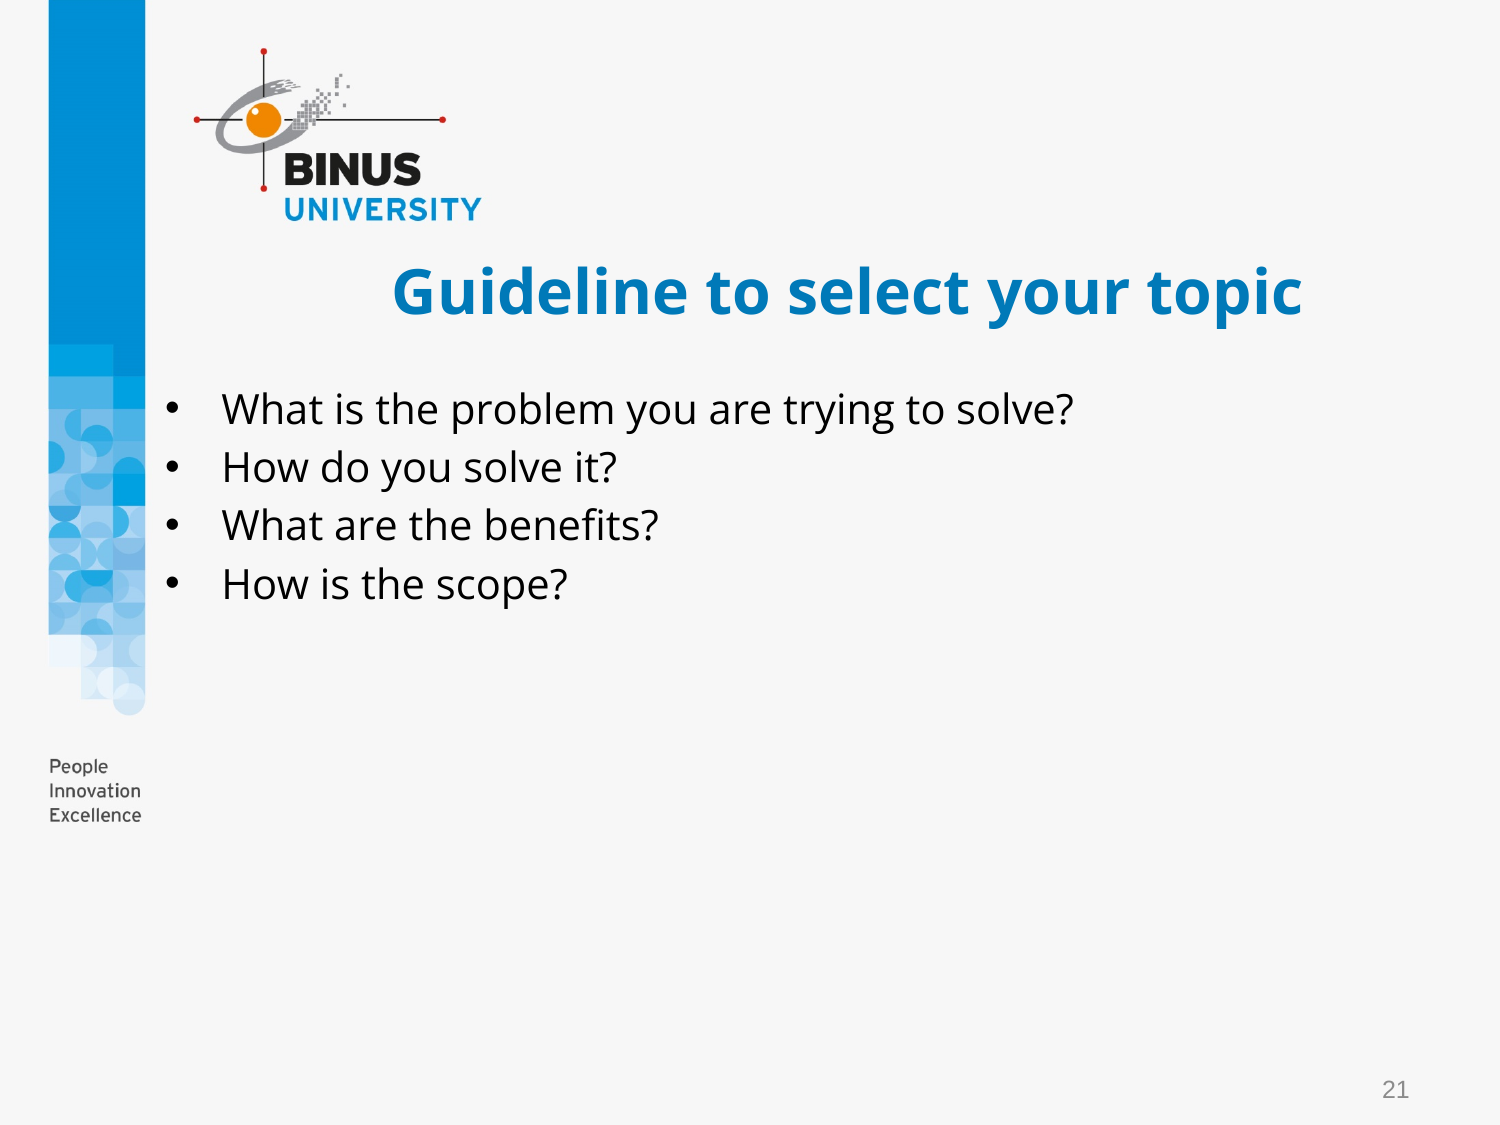

# Guideline to select your topic
What is the problem you are trying to solve?
How do you solve it?
What are the benefits?
How is the scope?

21